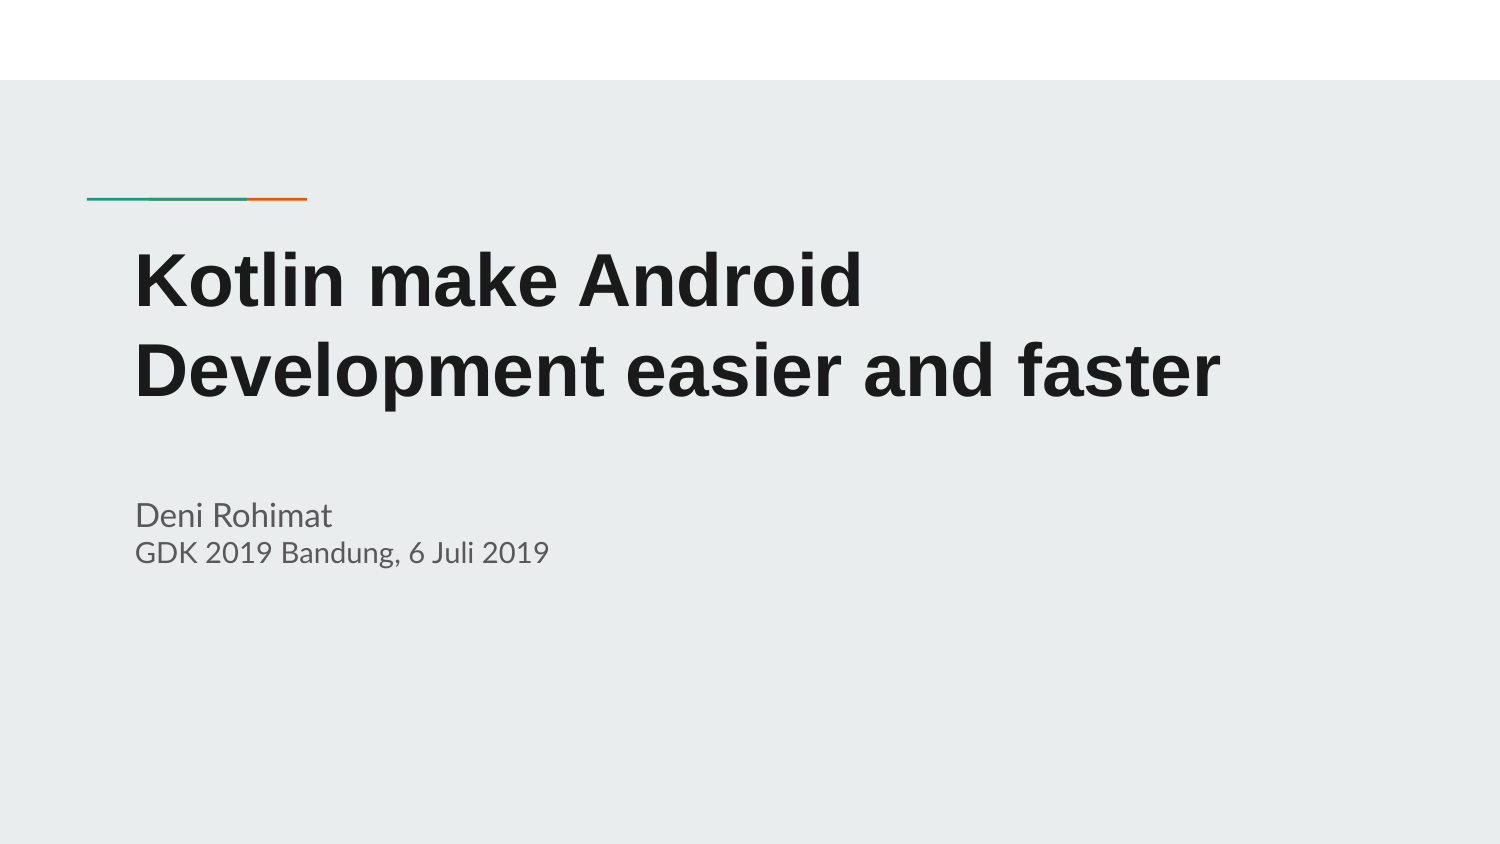

# Kotlin make Android Development easier and faster
Deni Rohimat
GDK 2019 Bandung, 6 Juli 2019